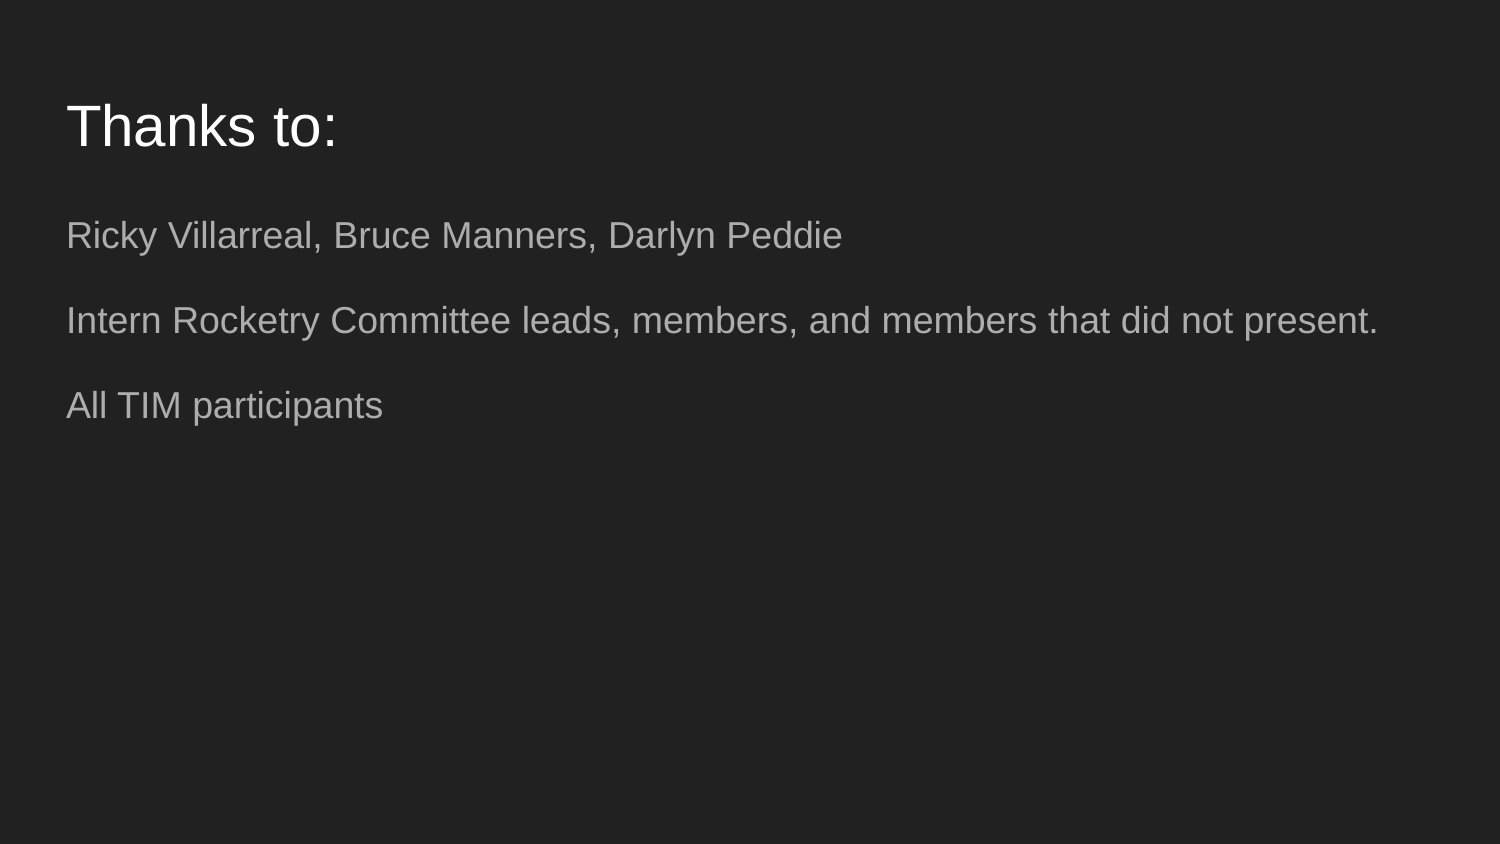

# Thanks to:
Ricky Villarreal, Bruce Manners, Darlyn Peddie
Intern Rocketry Committee leads, members, and members that did not present.
All TIM participants